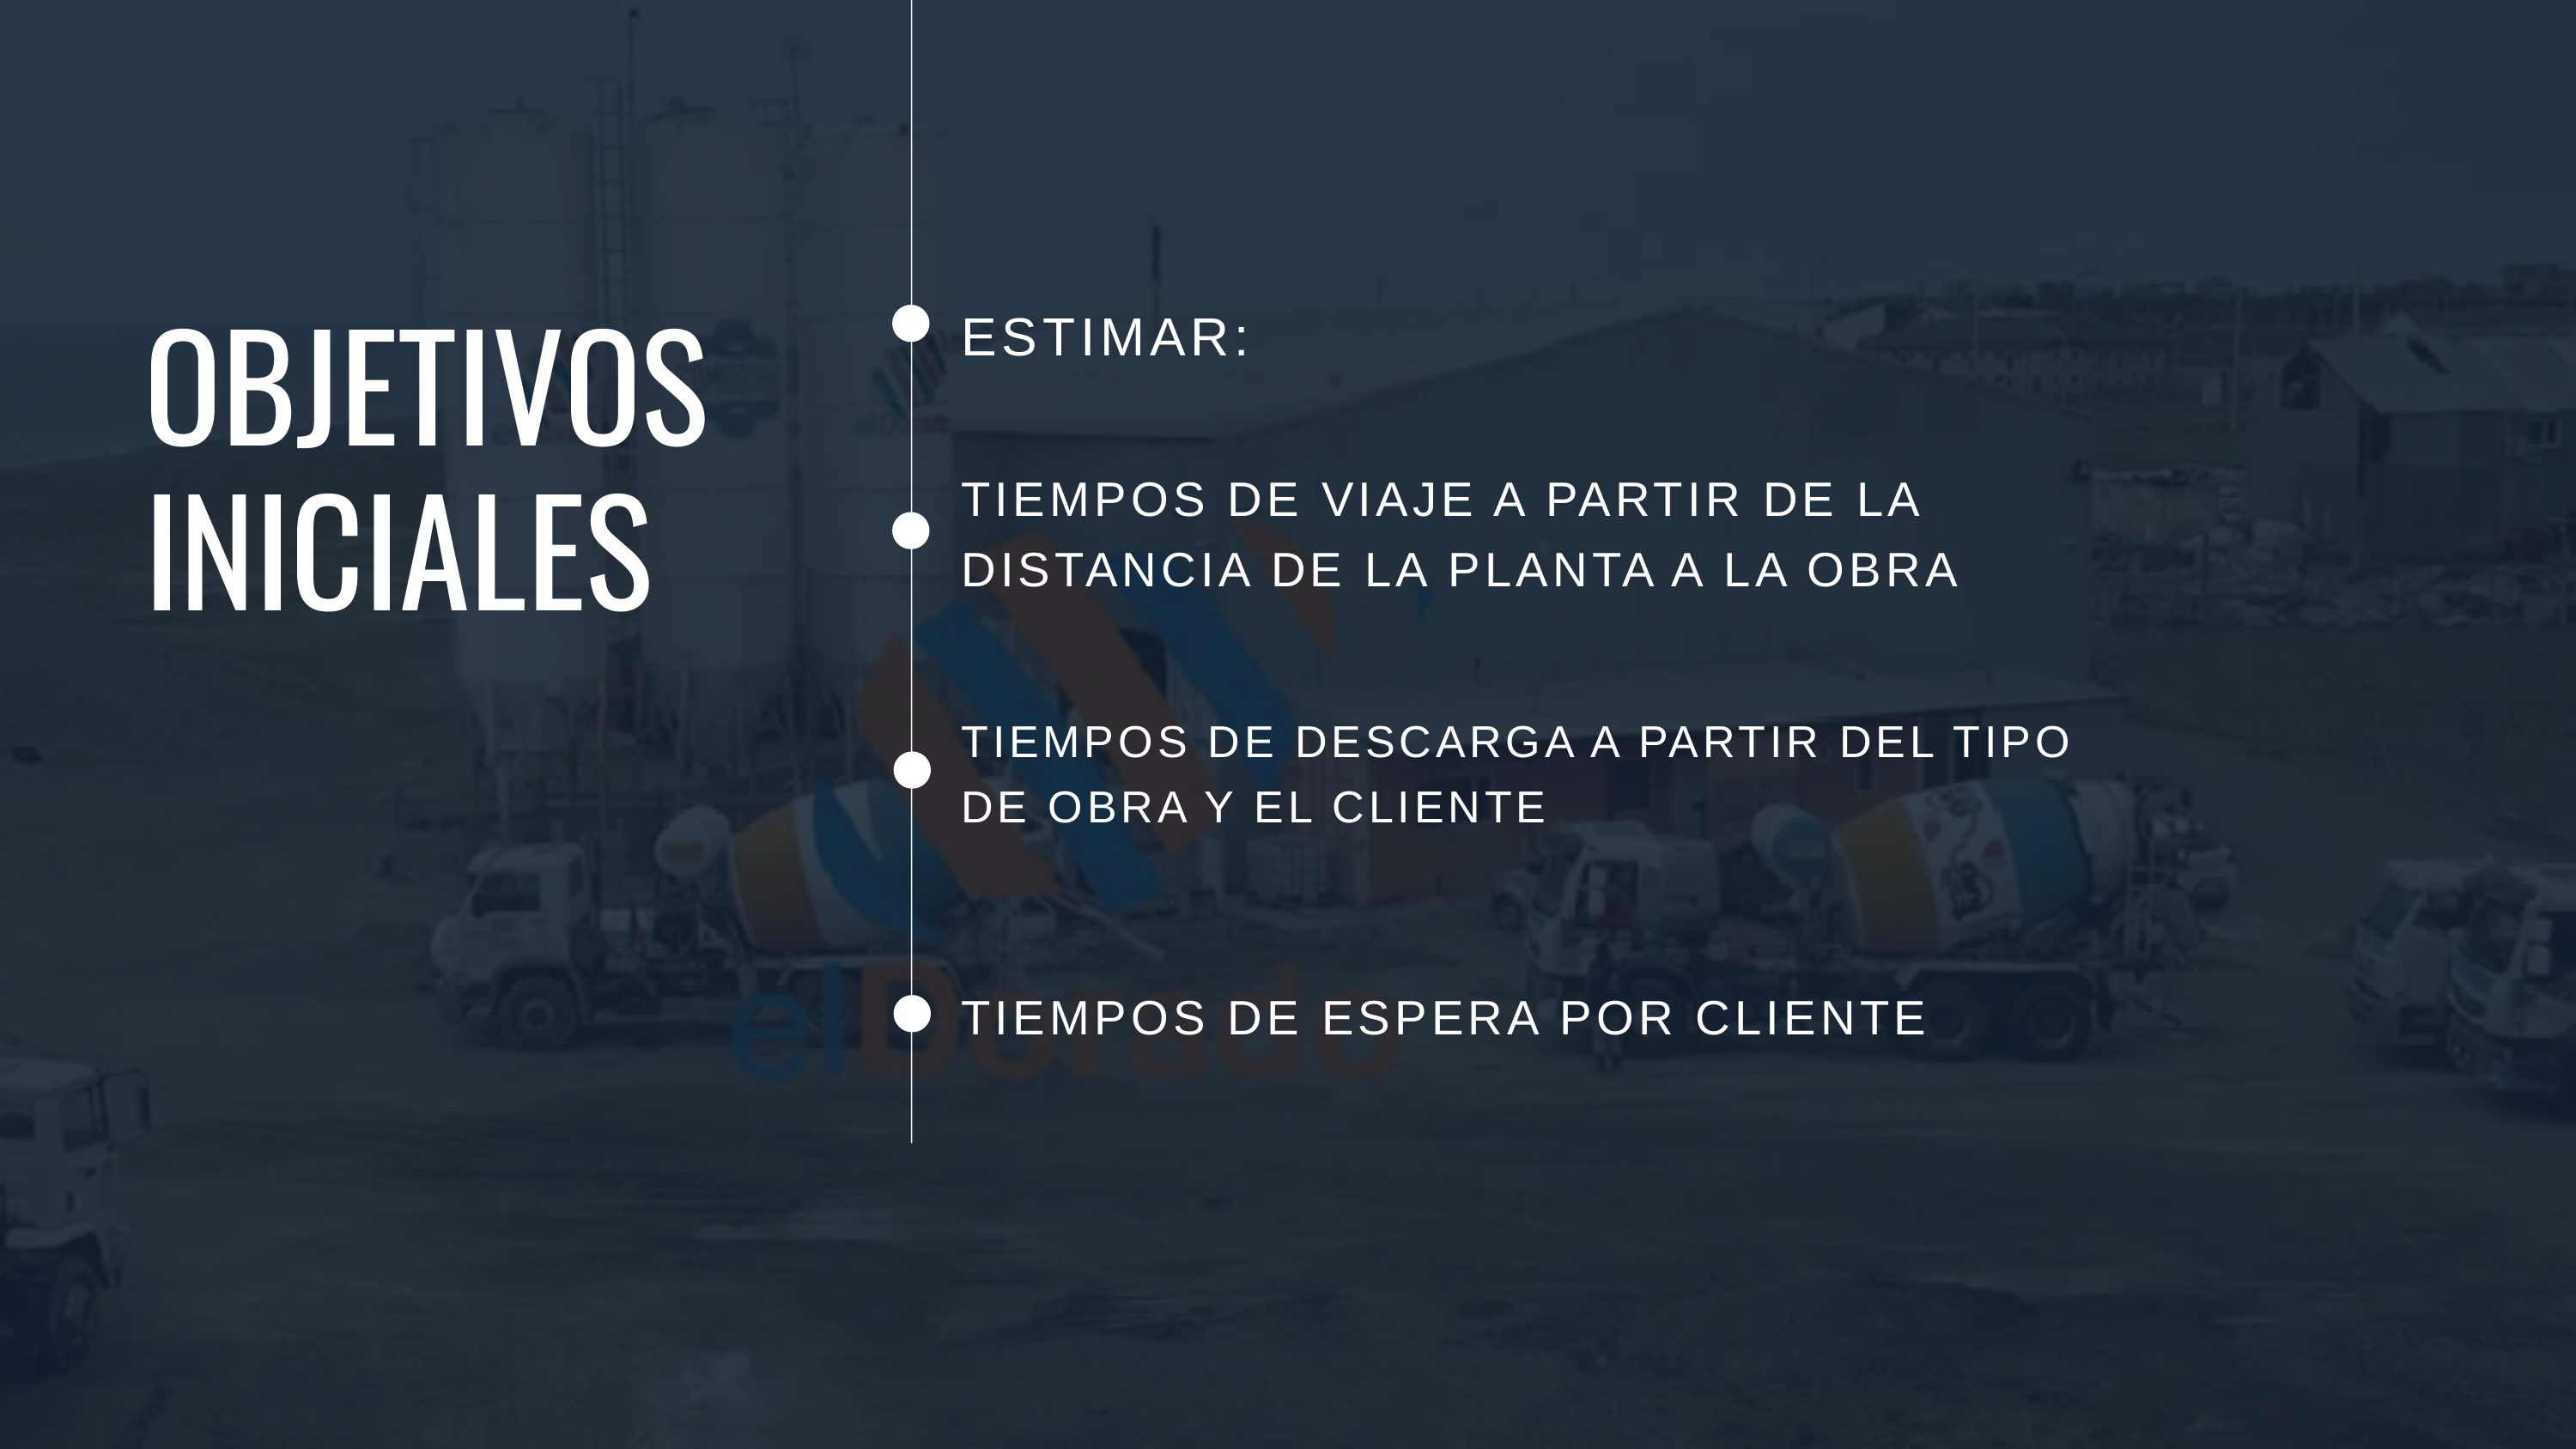

ESTIMAR:

OBJETIVOS
INICIALES
TIEMPOS DE VIAJE A PARTIR DE LA DISTANCIA DE LA PLANTA A LA OBRA

TIEMPOS DE DESCARGA A PARTIR DEL TIPO DE OBRA Y EL CLIENTE

TIEMPOS DE ESPERA POR CLIENTE